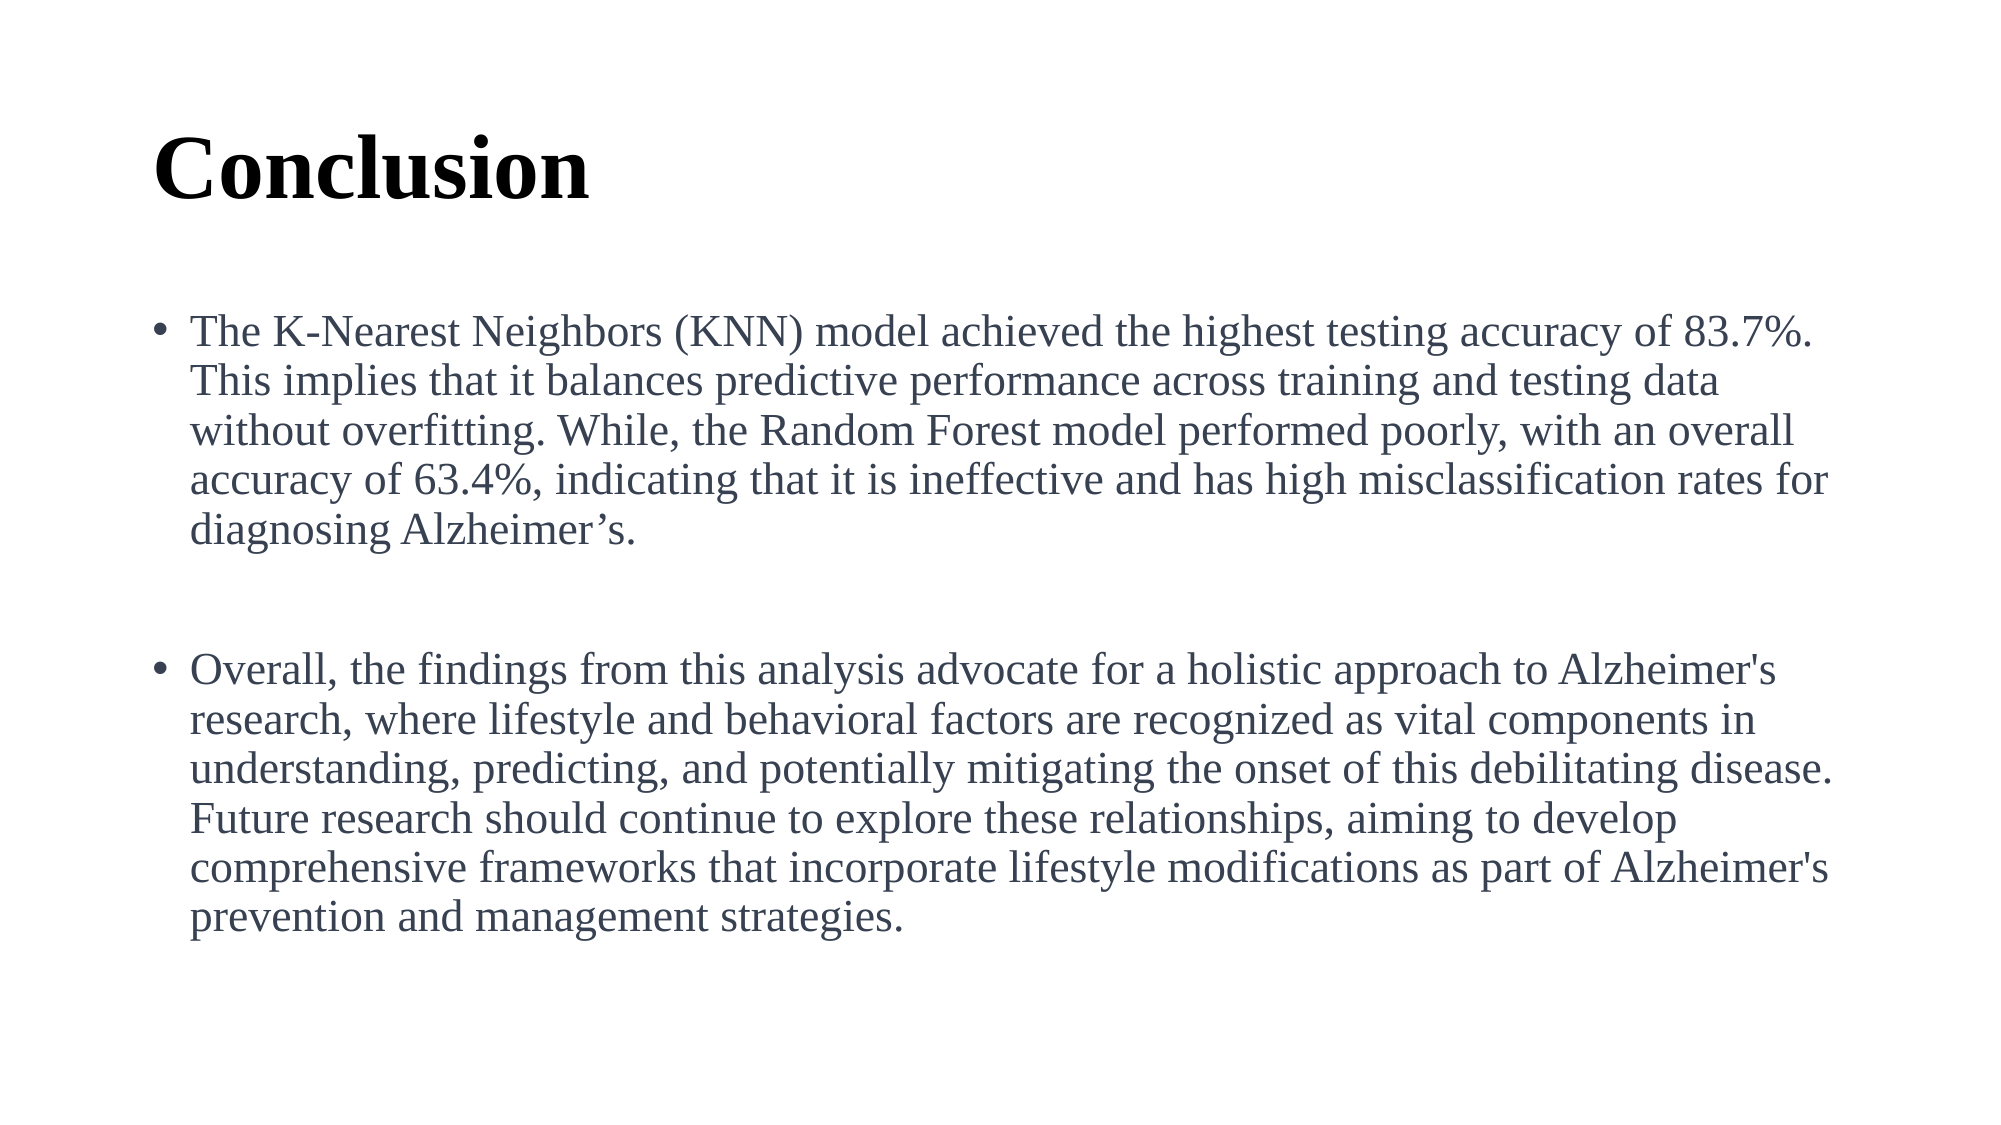

# Conclusion
The K-Nearest Neighbors (KNN) model achieved the highest testing accuracy of 83.7%. This implies that it balances predictive performance across training and testing data without overfitting. While, the Random Forest model performed poorly, with an overall accuracy of 63.4%, indicating that it is ineffective and has high misclassification rates for diagnosing Alzheimer’s.

Overall, the findings from this analysis advocate for a holistic approach to Alzheimer's research, where lifestyle and behavioral factors are recognized as vital components in understanding, predicting, and potentially mitigating the onset of this debilitating disease. Future research should continue to explore these relationships, aiming to develop comprehensive frameworks that incorporate lifestyle modifications as part of Alzheimer's prevention and management strategies.